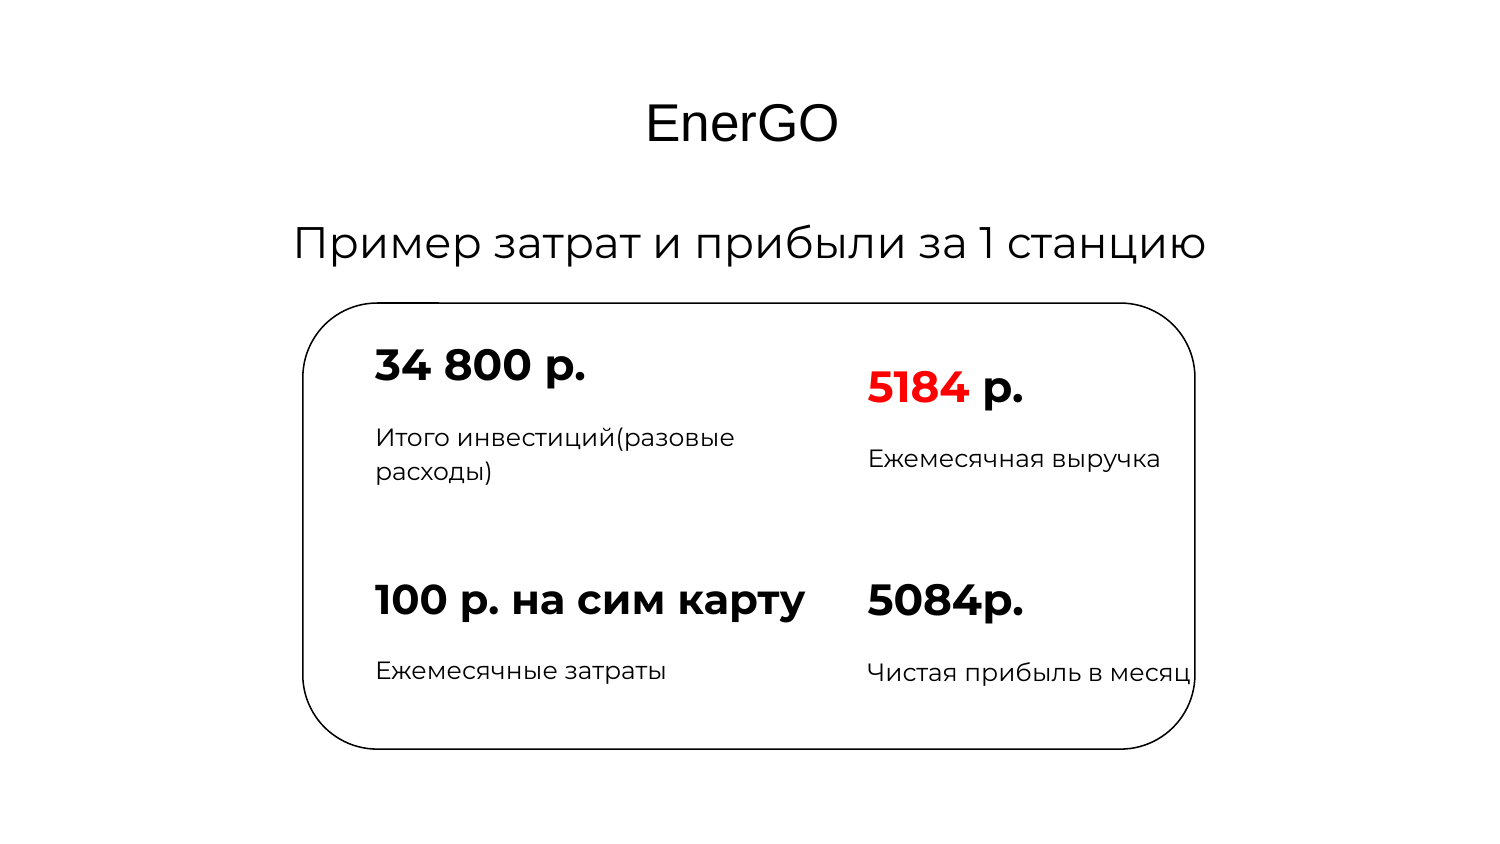

# EnerGO
Пример затрат и прибыли за 1 станцию

34 800 р.
Итого инвестиций(разовые расходы)

5184 р.
Ежемесячная выручка
5084р.
Чистая прибыль в месяц
100 р. на сим карту
Ежемесячные затраты